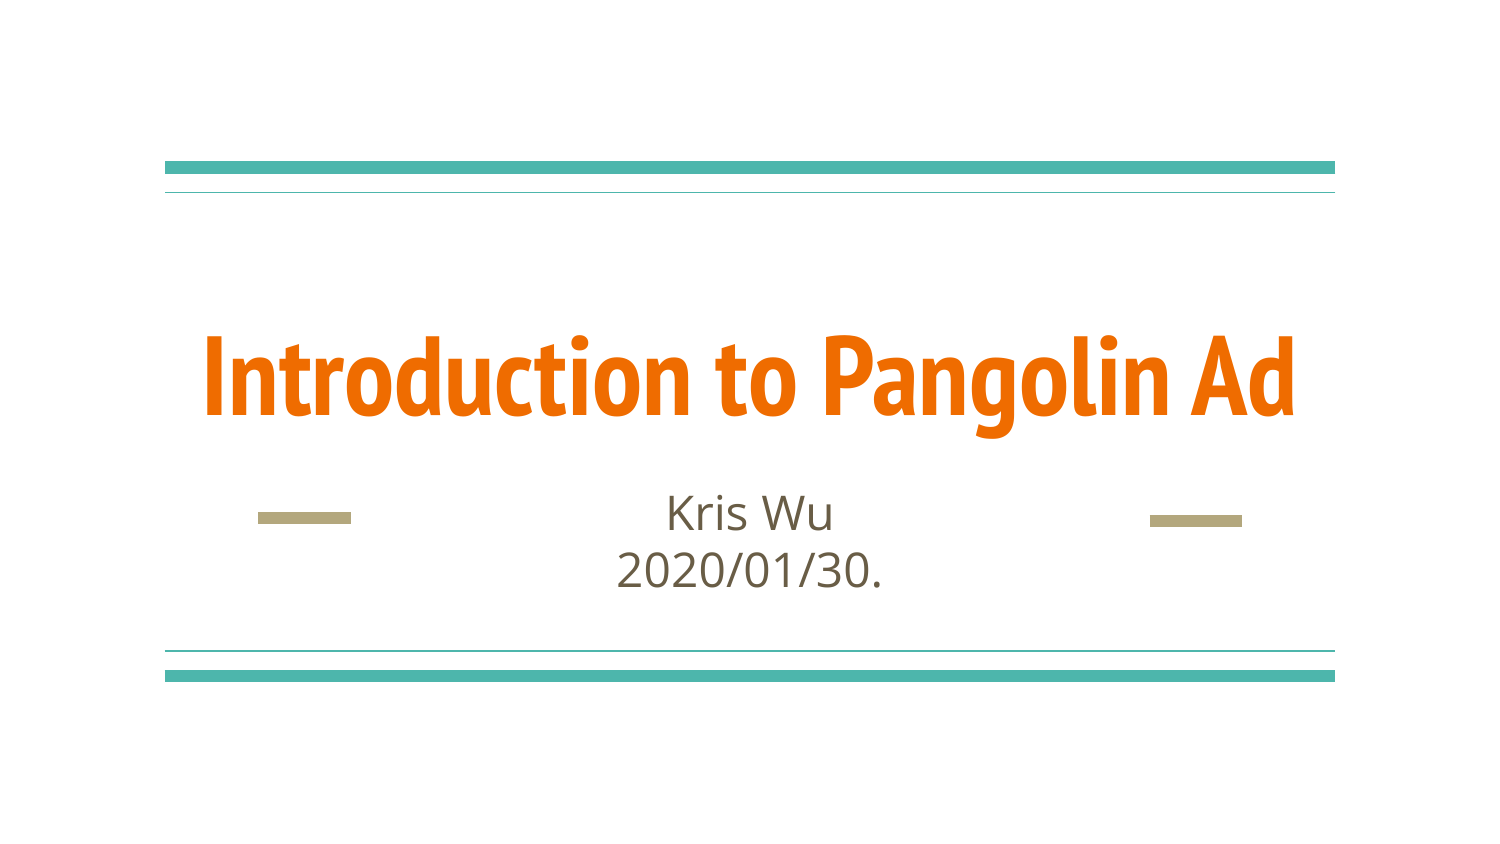

# Introduction to Pangolin Ad
Kris Wu
2020/01/30.